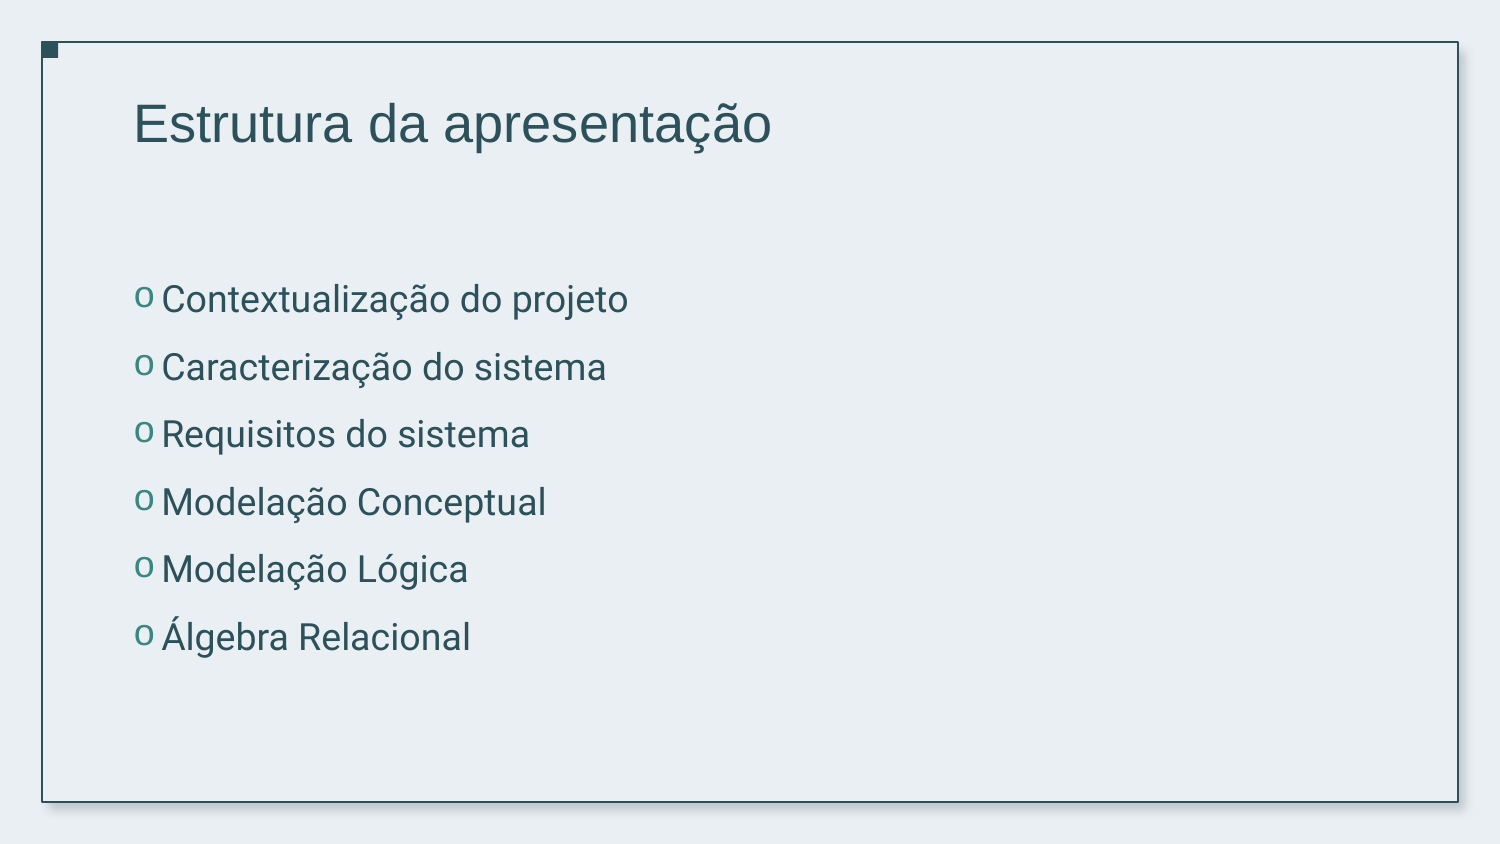

# Estrutura da apresentação
Contextualização do projeto
Caracterização do sistema
Requisitos do sistema
Modelação Conceptual
Modelação Lógica
Álgebra Relacional